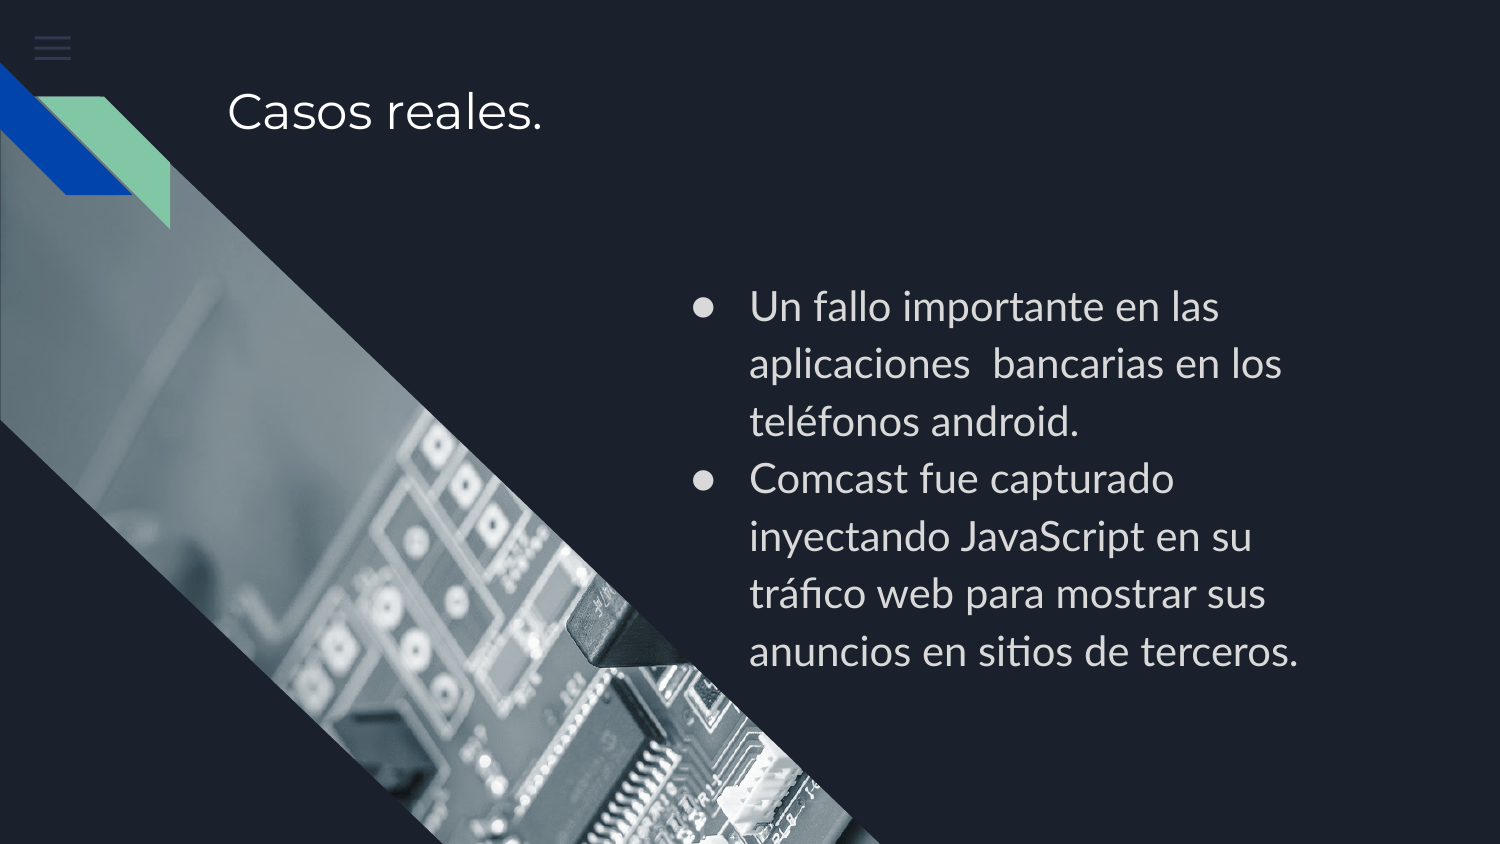

# Casos reales.
Un fallo importante en las aplicaciones  bancarias en los teléfonos android.
Comcast fue capturado inyectando JavaScript en su tráfico web para mostrar sus anuncios en sitios de terceros.